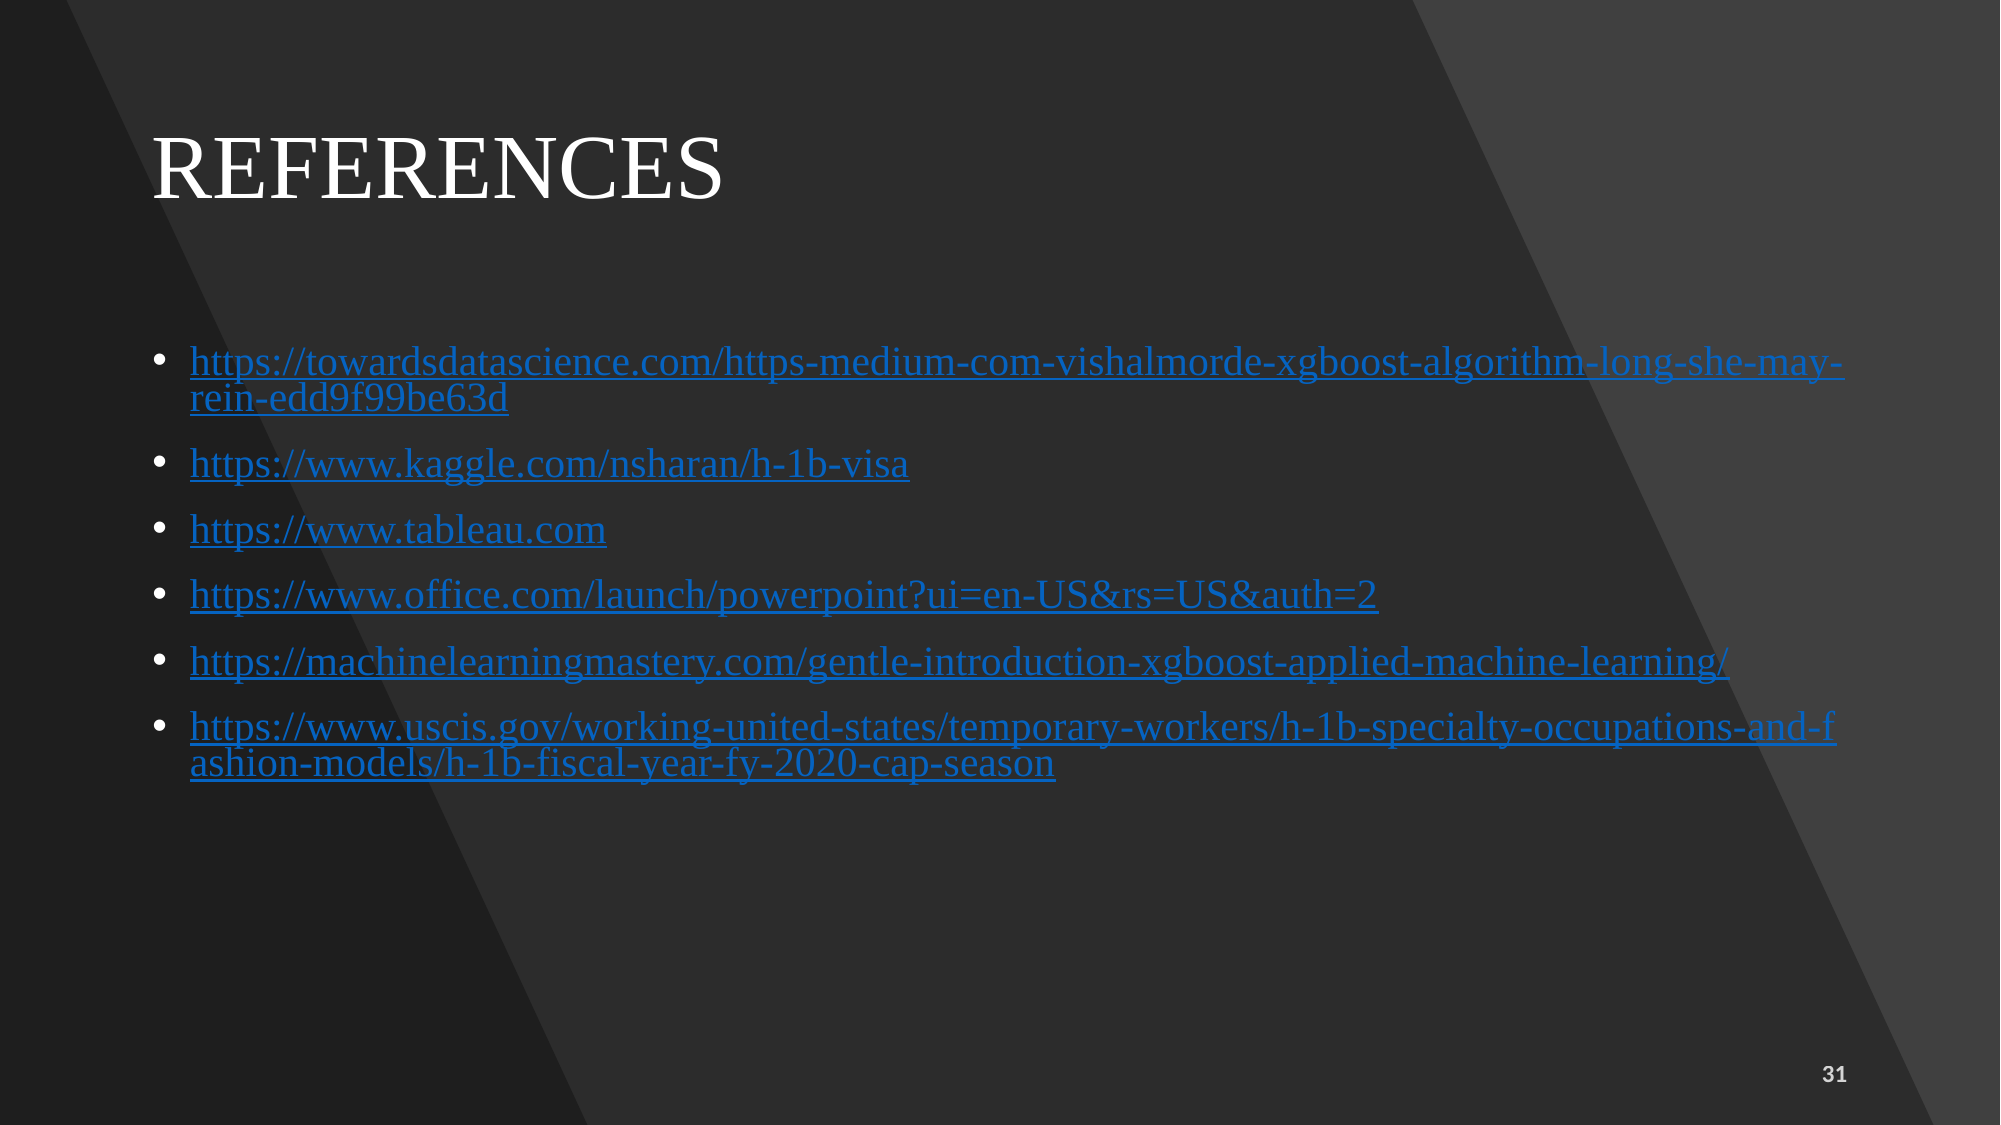

# REFERENCES
https://towardsdatascience.com/https-medium-com-vishalmorde-xgboost-algorithm-long-she-may-rein-edd9f99be63d
https://www.kaggle.com/nsharan/h-1b-visa
https://www.tableau.com
https://www.office.com/launch/powerpoint?ui=en-US&rs=US&auth=2
https://machinelearningmastery.com/gentle-introduction-xgboost-applied-machine-learning/
https://www.uscis.gov/working-united-states/temporary-workers/h-1b-specialty-occupations-and-fashion-models/h-1b-fiscal-year-fy-2020-cap-season
31